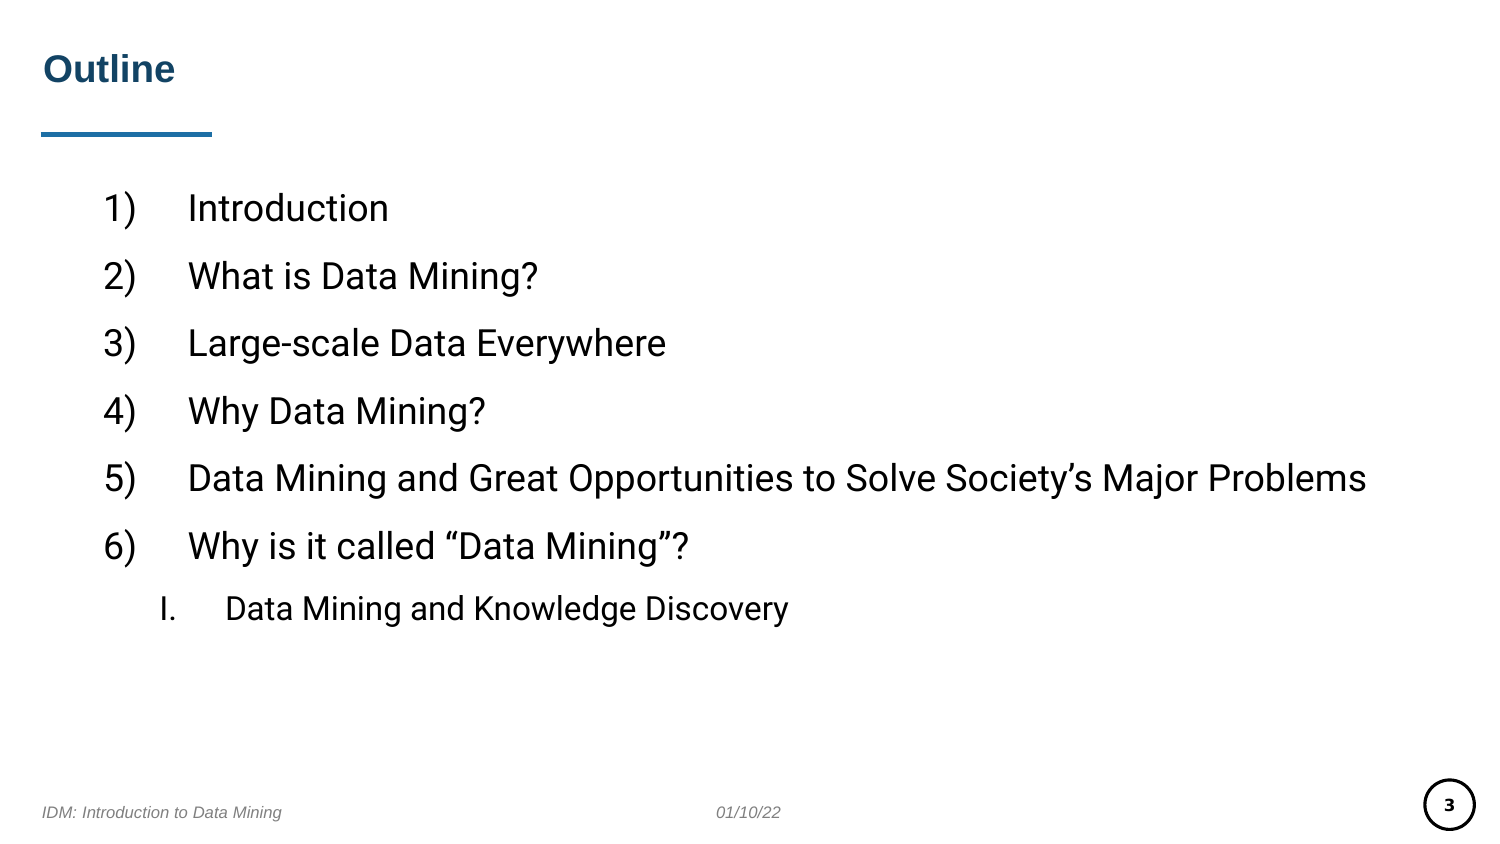

# Outline
Introduction
What is Data Mining?
Large-scale Data Everywhere
Why Data Mining?
Data Mining and Great Opportunities to Solve Society’s Major Problems
Why is it called “Data Mining”?
Data Mining and Knowledge Discovery